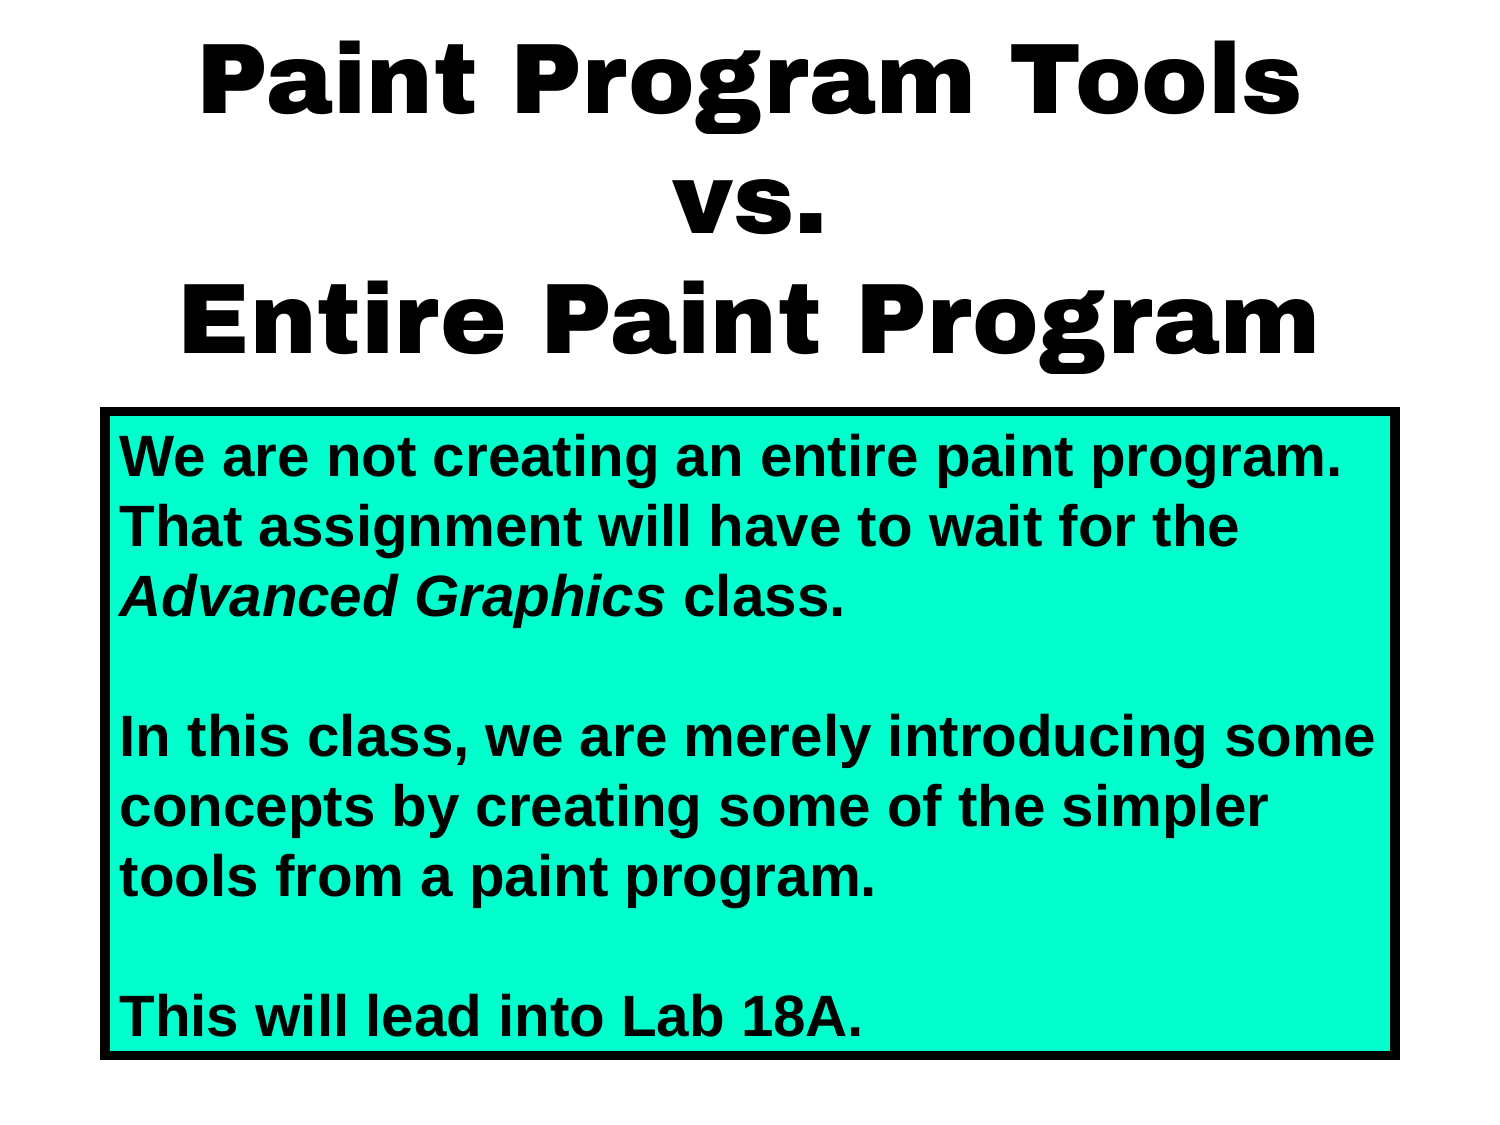

# Paint Program Tools vs. Entire Paint Program
We are not creating an entire paint program.
That assignment will have to wait for the Advanced Graphics class.

In this class, we are merely introducing some concepts by creating some of the simpler tools from a paint program.

This will lead into Lab 18A.